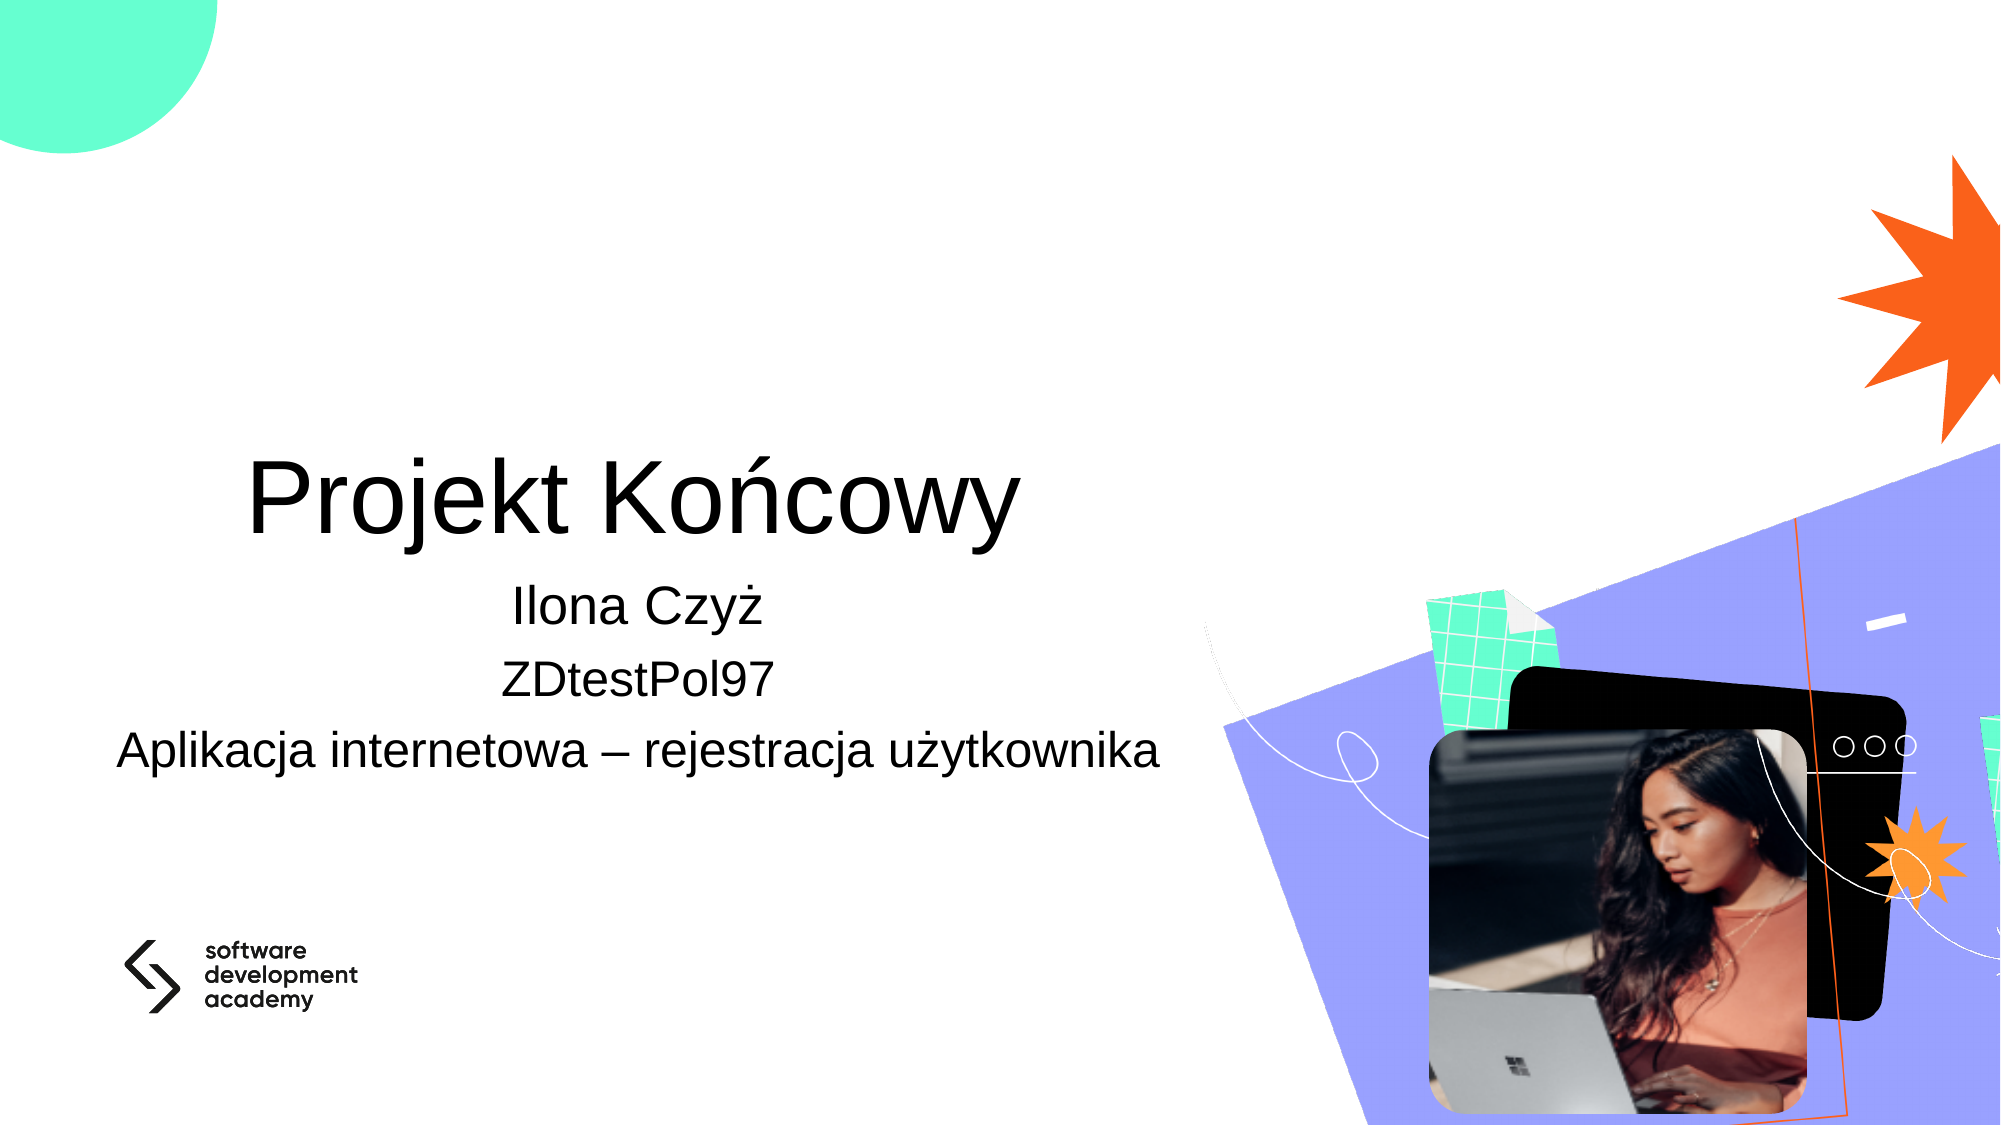

# Projekt Końcowy
Ilona Czyż
ZDtestPol97
Aplikacja internetowa – rejestracja użytkownika